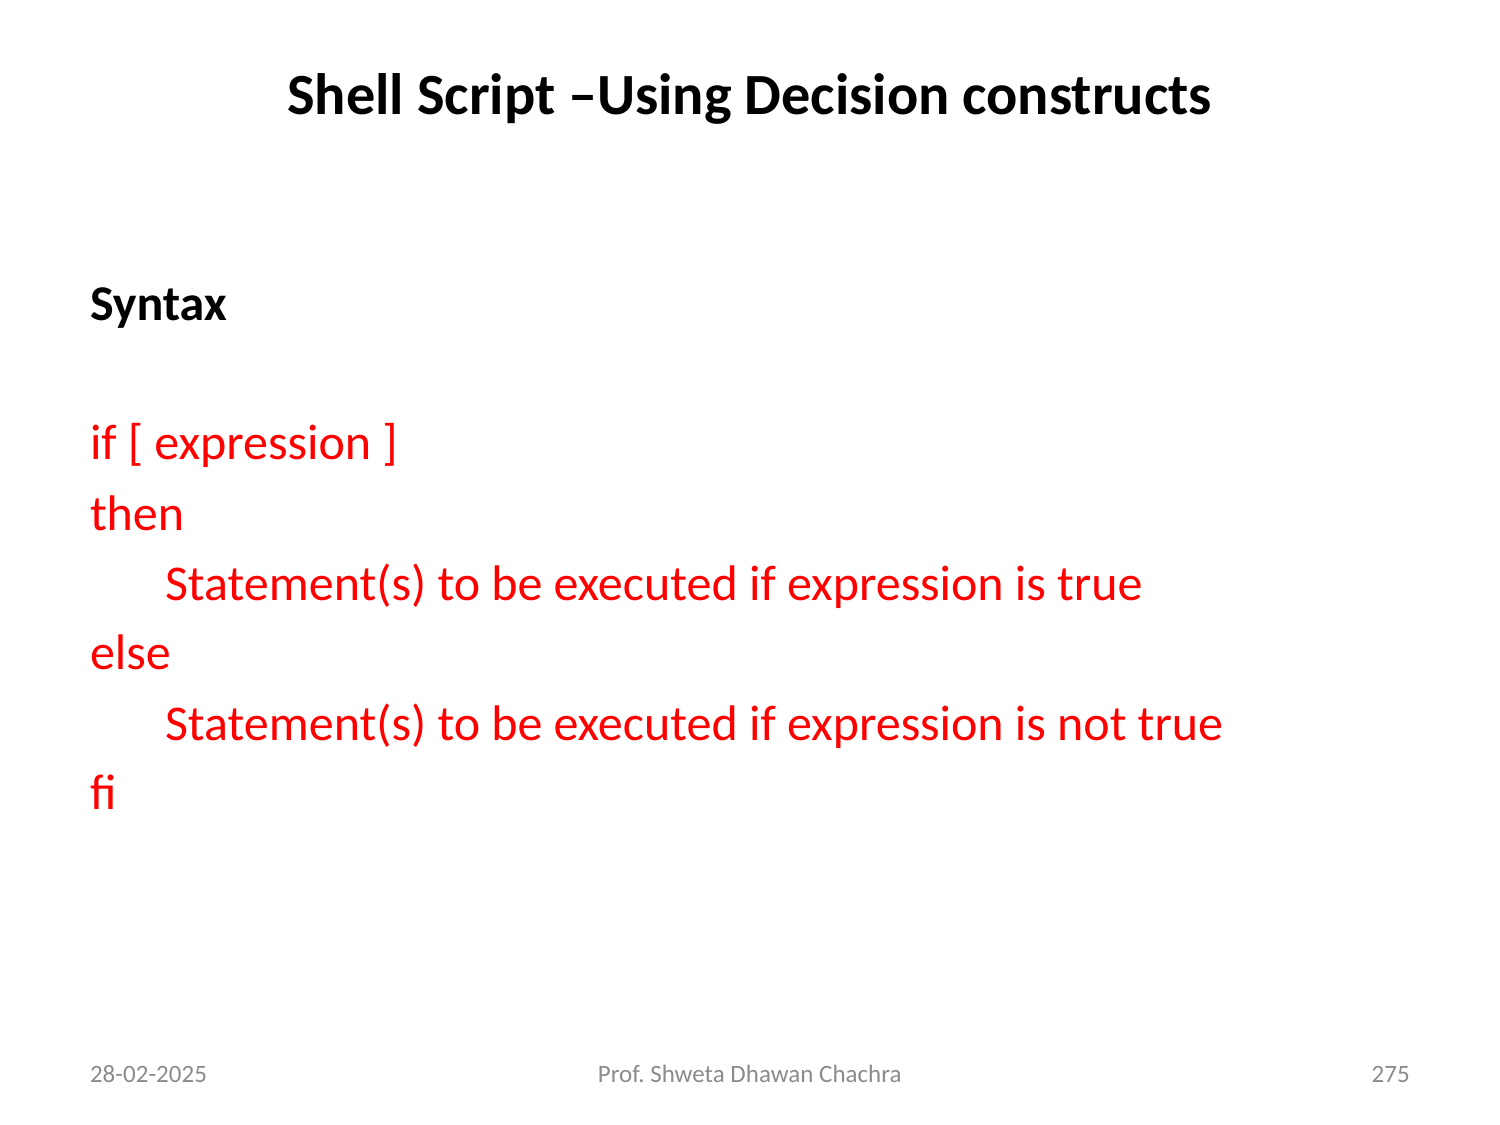

# Shell Script –Using Decision constructs
Syntax

if [ expression ]
then
Statement(s) to be executed if expression is true
else
Statement(s) to be executed if expression is not true
fi
28-02-2025
Prof. Shweta Dhawan Chachra
275